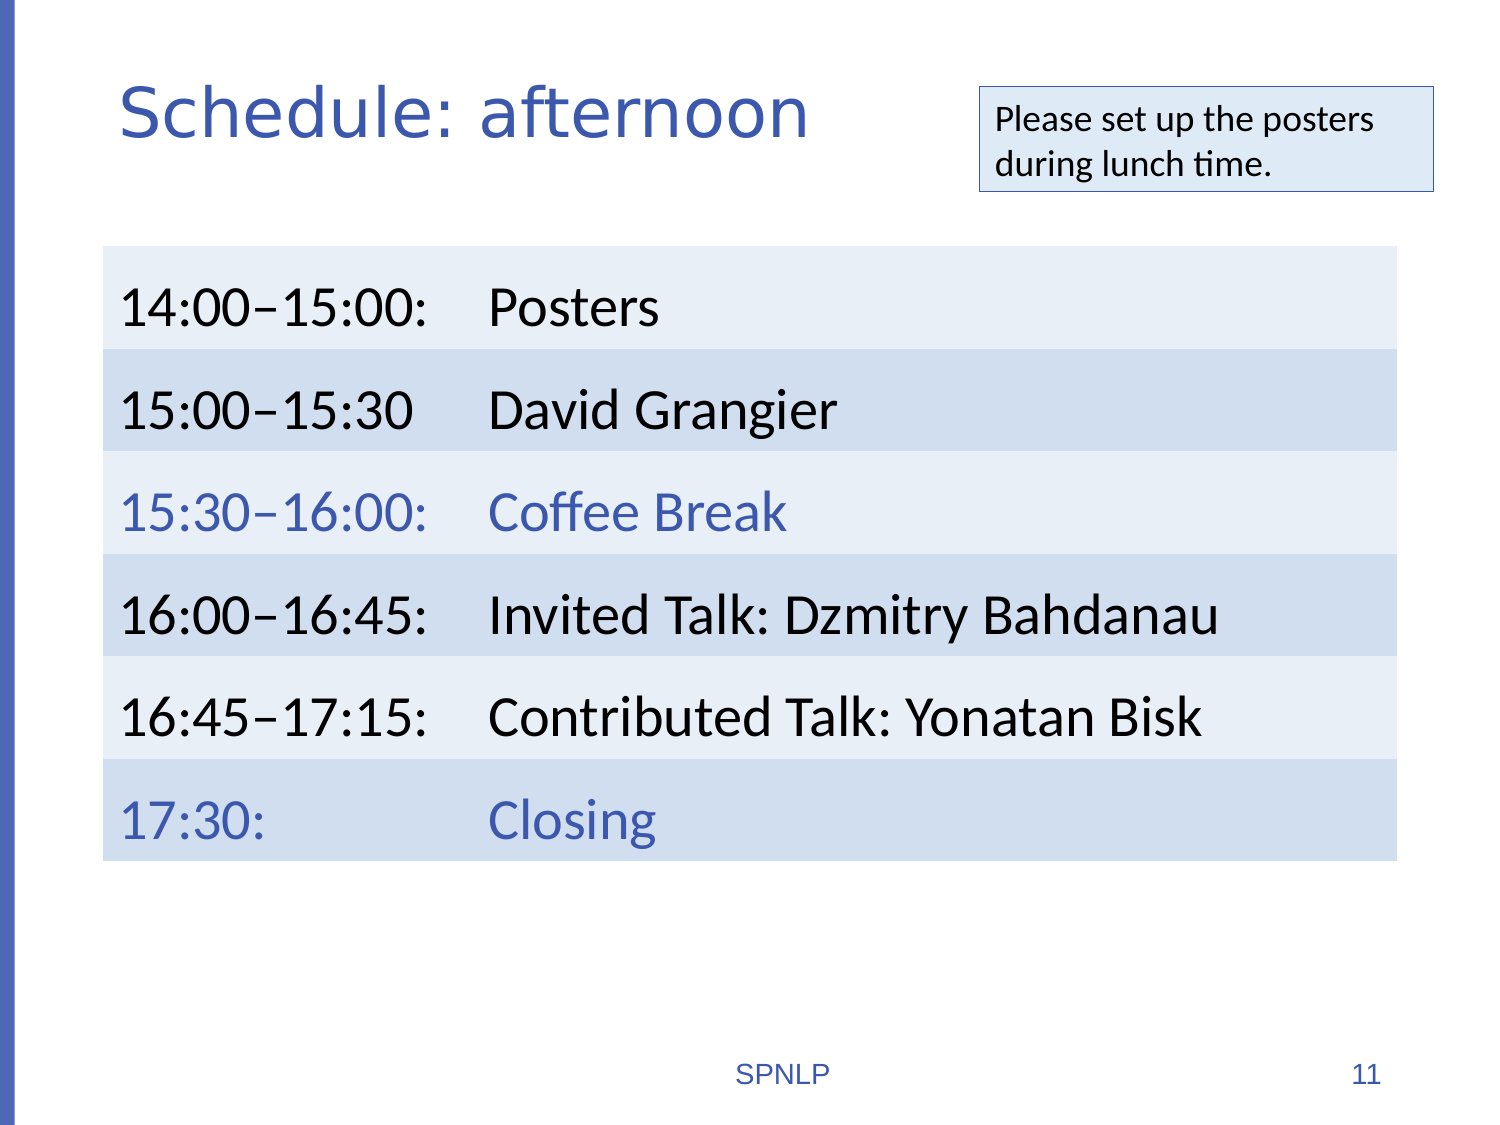

# Schedule: afternoon
Please set up the posters during lunch time.
| 14:00–15:00: | Posters |
| --- | --- |
| 15:00–15:30 | David Grangier |
| 15:30–16:00: | Coffee Break |
| 16:00–16:45: | Invited Talk: Dzmitry Bahdanau |
| 16:45–17:15: | Contributed Talk: Yonatan Bisk |
| 17:30: | Closing |
SPNLP
11